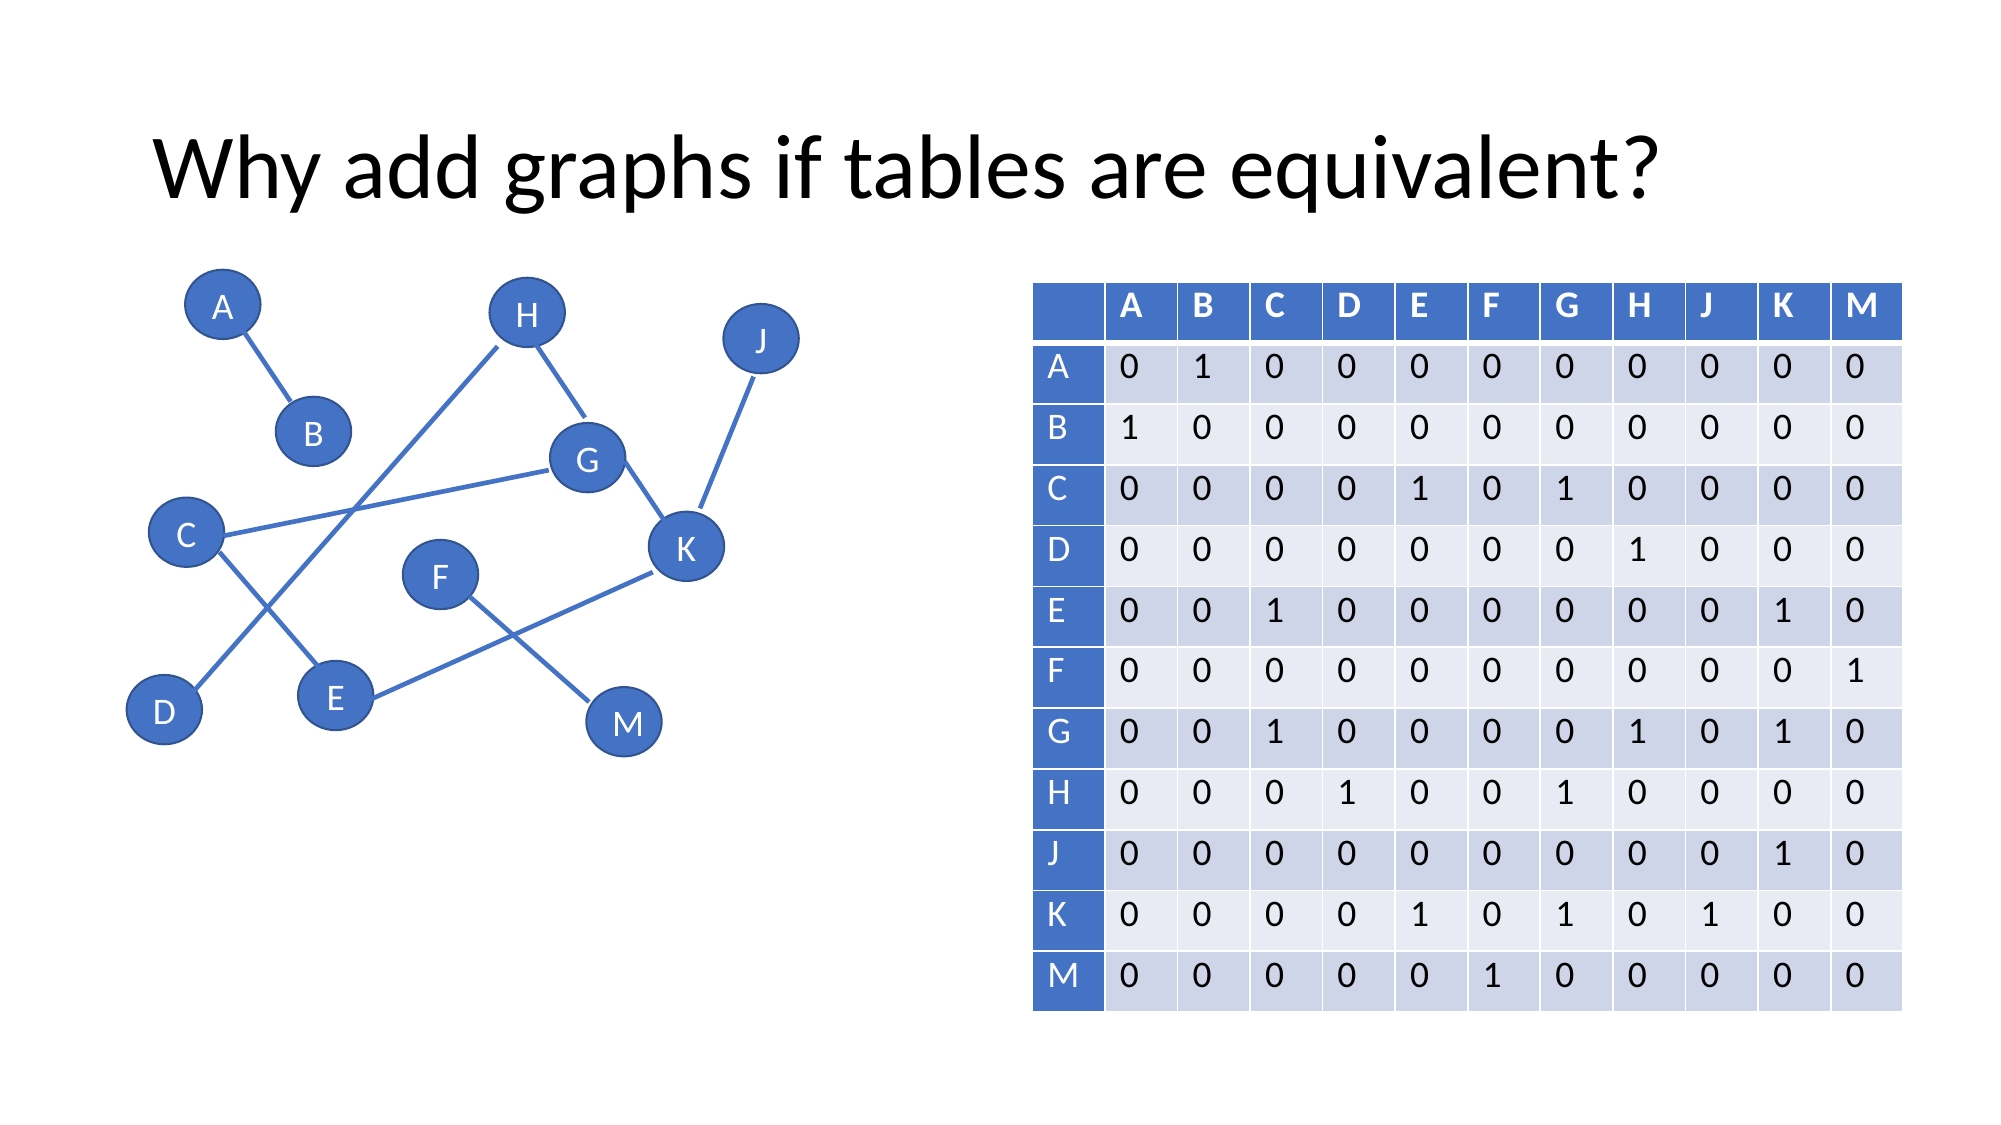

# Why add graphs if tables are equivalent?
A
H
|  | A | B | C | D | E | F | G | H | J | K | M |
| --- | --- | --- | --- | --- | --- | --- | --- | --- | --- | --- | --- |
| A | 0 | 1 | 0 | 0 | 0 | 0 | 0 | 0 | 0 | 0 | 0 |
| B | 1 | 0 | 0 | 0 | 0 | 0 | 0 | 0 | 0 | 0 | 0 |
| C | 0 | 0 | 0 | 0 | 1 | 0 | 1 | 0 | 0 | 0 | 0 |
| D | 0 | 0 | 0 | 0 | 0 | 0 | 0 | 1 | 0 | 0 | 0 |
| E | 0 | 0 | 1 | 0 | 0 | 0 | 0 | 0 | 0 | 1 | 0 |
| F | 0 | 0 | 0 | 0 | 0 | 0 | 0 | 0 | 0 | 0 | 1 |
| G | 0 | 0 | 1 | 0 | 0 | 0 | 0 | 1 | 0 | 1 | 0 |
| H | 0 | 0 | 0 | 1 | 0 | 0 | 1 | 0 | 0 | 0 | 0 |
| J | 0 | 0 | 0 | 0 | 0 | 0 | 0 | 0 | 0 | 1 | 0 |
| K | 0 | 0 | 0 | 0 | 1 | 0 | 1 | 0 | 1 | 0 | 0 |
| M | 0 | 0 | 0 | 0 | 0 | 1 | 0 | 0 | 0 | 0 | 0 |
J
B
G
C
K
F
E
D
M